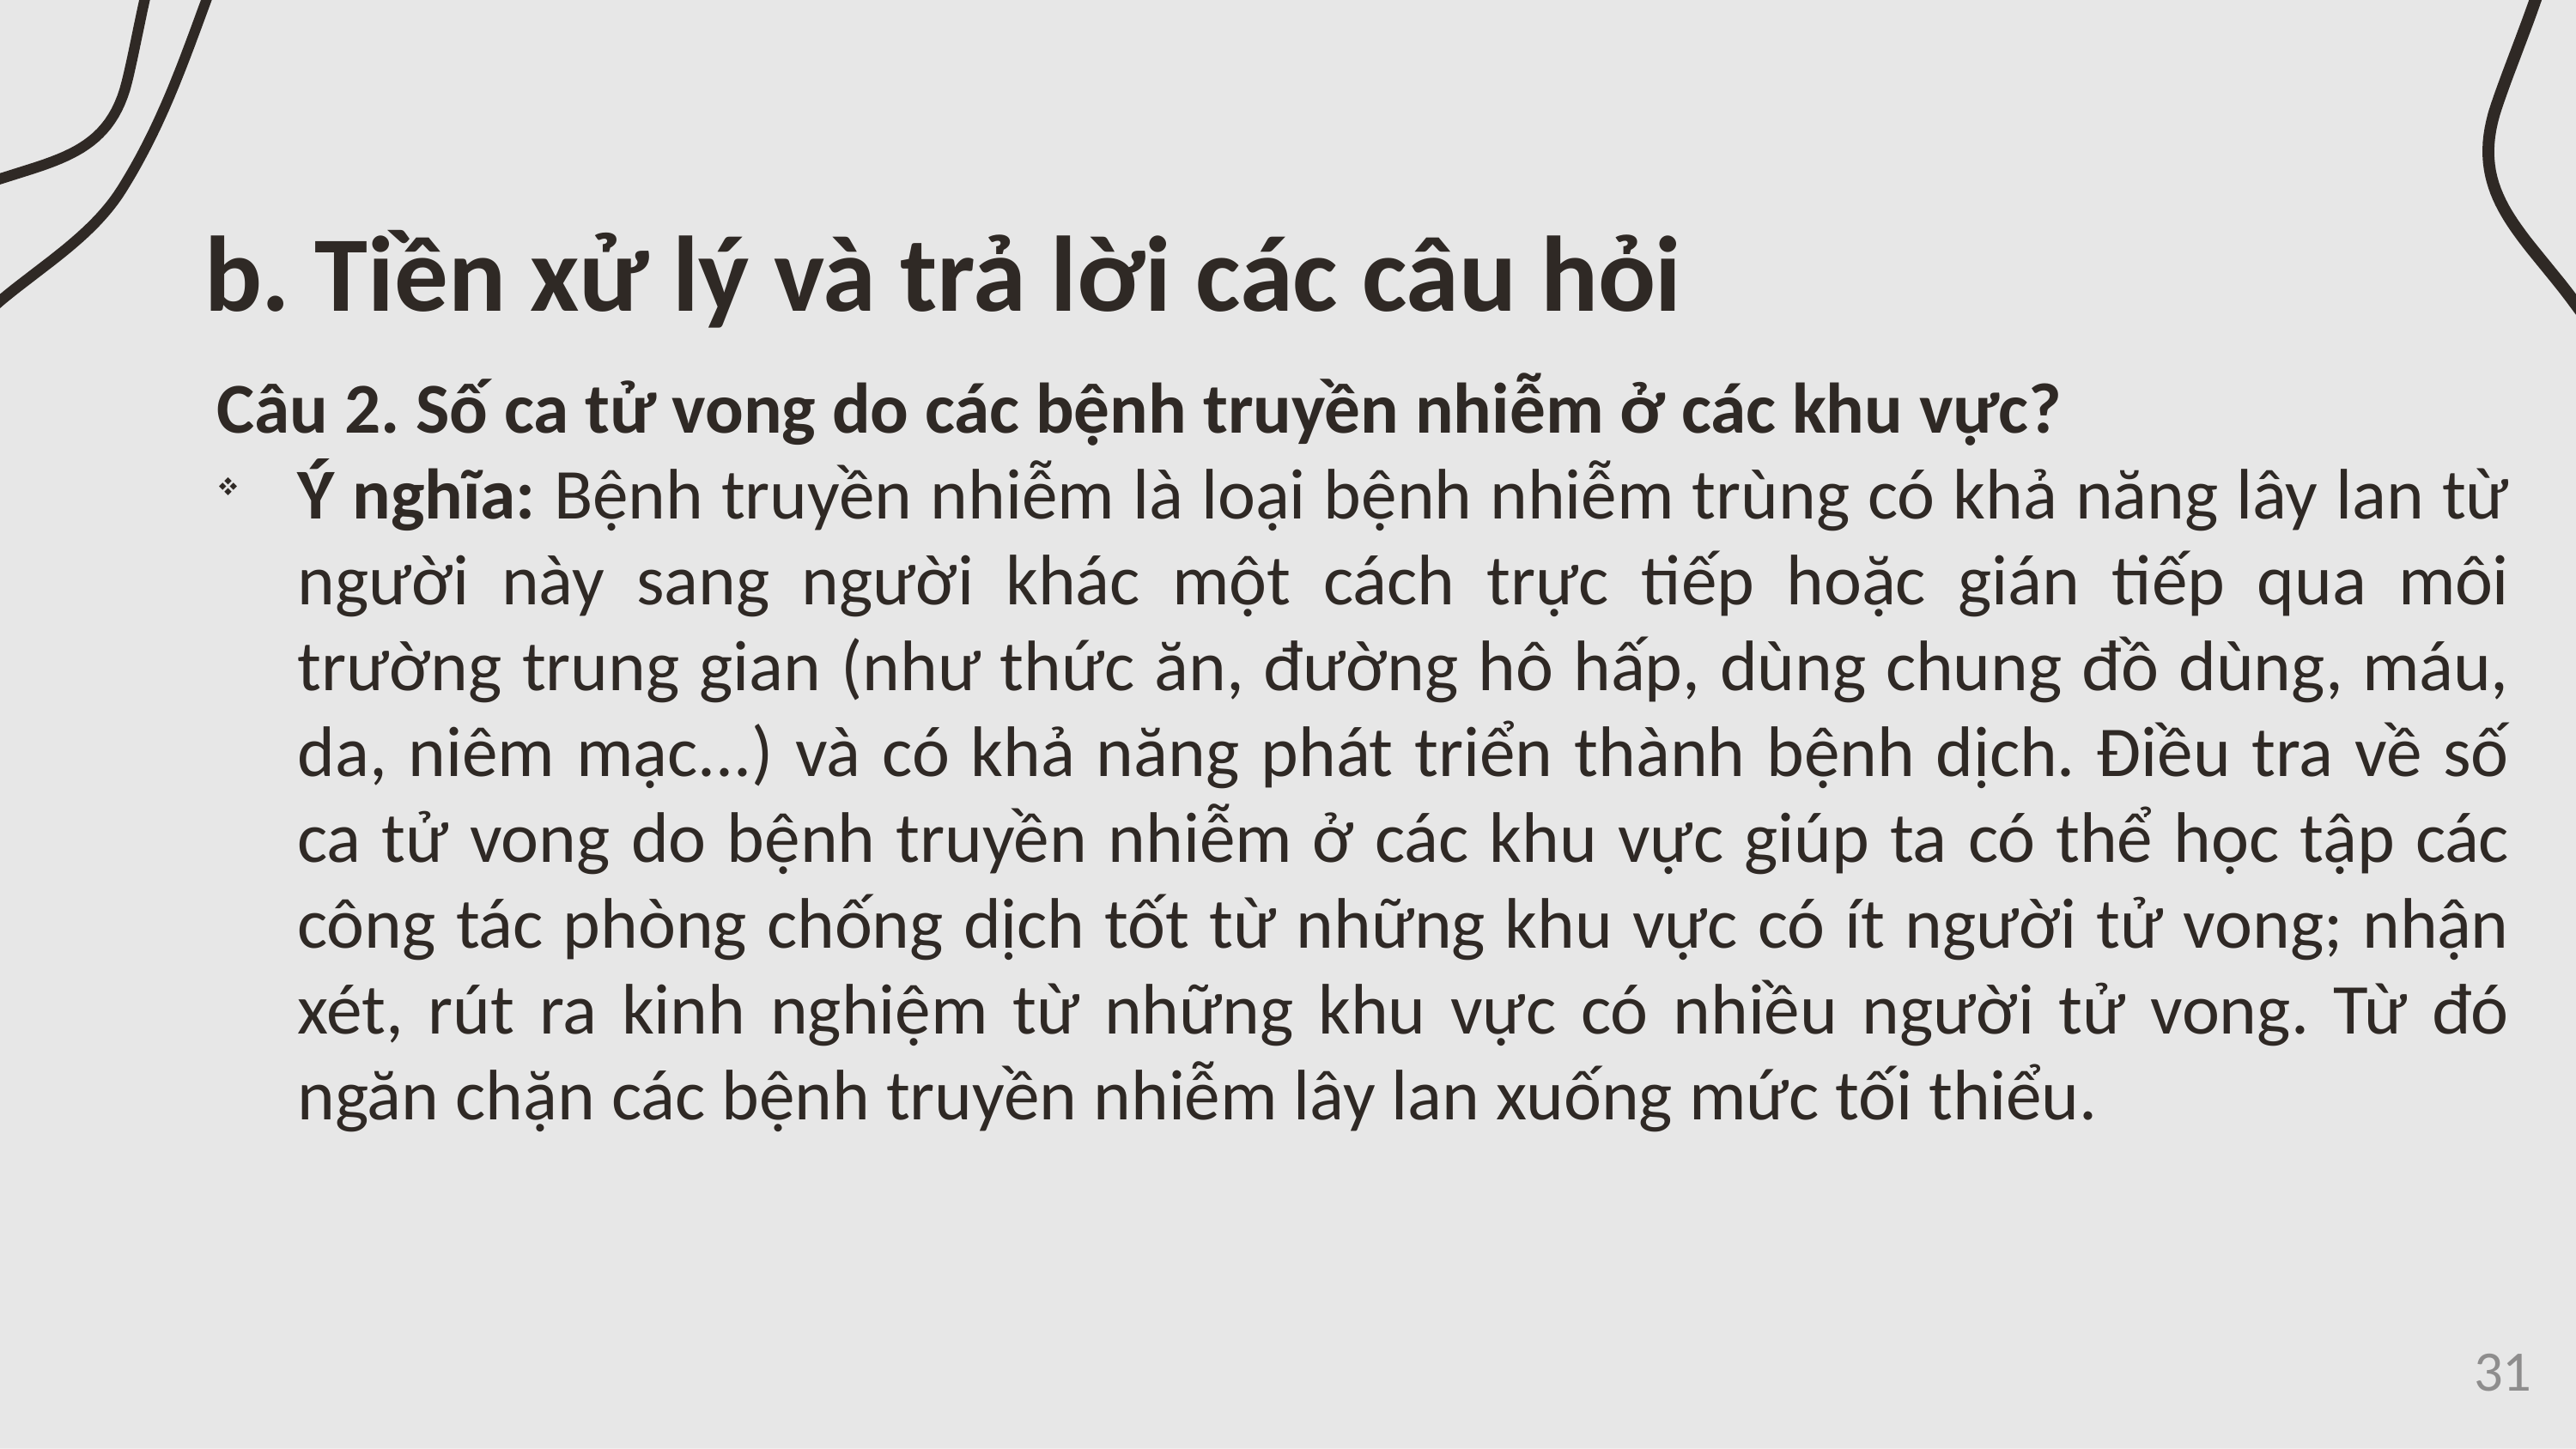

# b. Tiền xử lý và trả lời các câu hỏi
Câu 2. Số ca tử vong do các bệnh truyền nhiễm ở các khu vực?
Ý nghĩa: Bệnh truyền nhiễm là loại bệnh nhiễm trùng có khả năng lây lan từ người này sang người khác một cách trực tiếp hoặc gián tiếp qua môi trường trung gian (như thức ăn, đường hô hấp, dùng chung đồ dùng, máu, da, niêm mạc...) và có khả năng phát triển thành bệnh dịch. Điều tra về số ca tử vong do bệnh truyền nhiễm ở các khu vực giúp ta có thể học tập các công tác phòng chống dịch tốt từ những khu vực có ít người tử vong; nhận xét, rút ra kinh nghiệm từ những khu vực có nhiều người tử vong. Từ đó ngăn chặn các bệnh truyền nhiễm lây lan xuống mức tối thiểu.
31